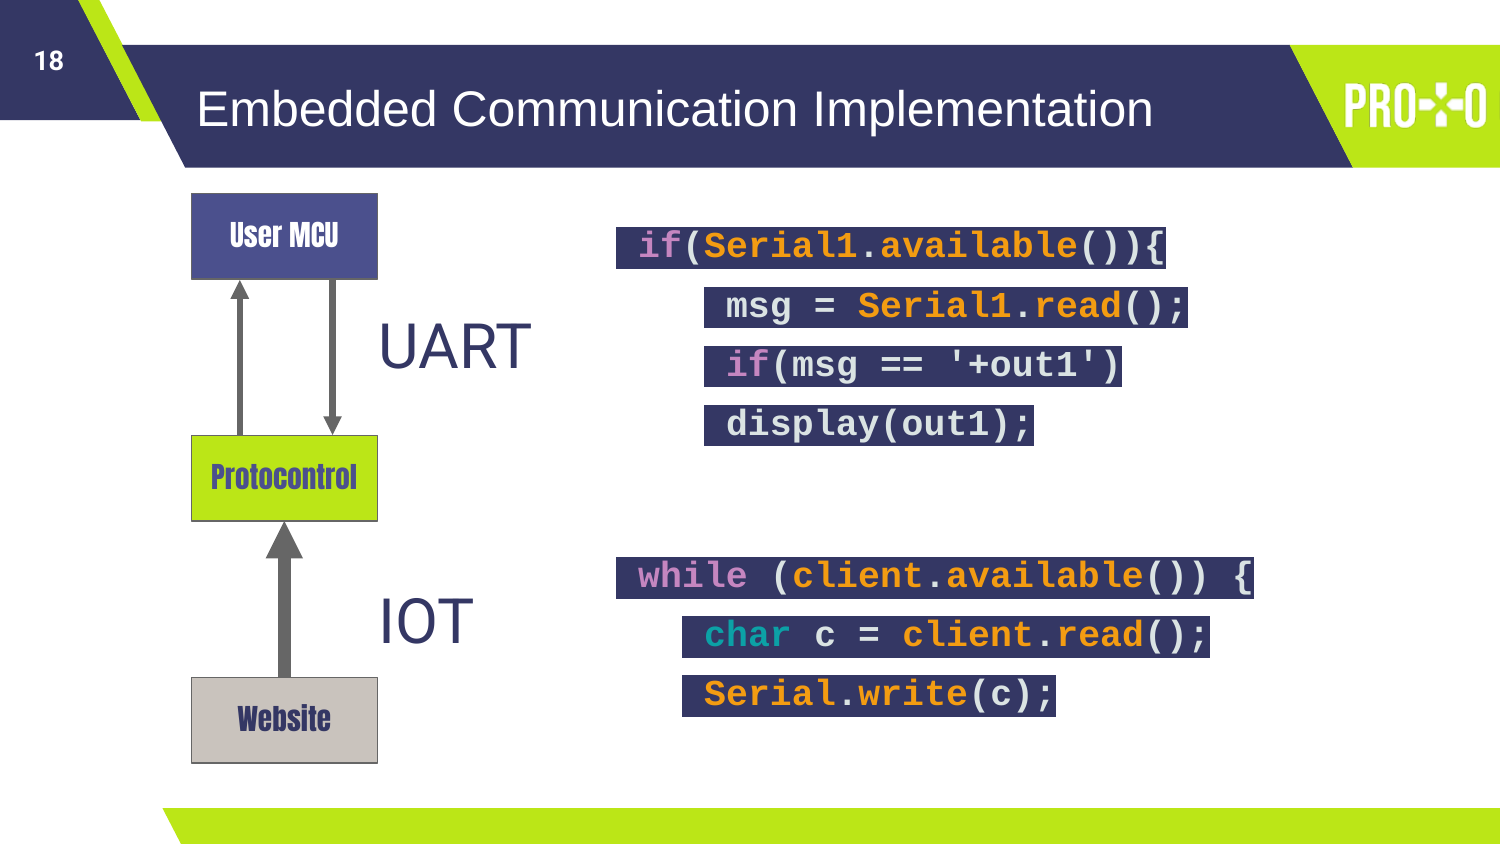

18
# Embedded Communication Implementation
 if(Serial1.available()){
     msg = Serial1.read();
     if(msg == '+out1')
     display(out1);
User MCU
UART
Protocontrol
 while (client.available()) {
    char c = client.read();
    Serial.write(c);
IOT
Website